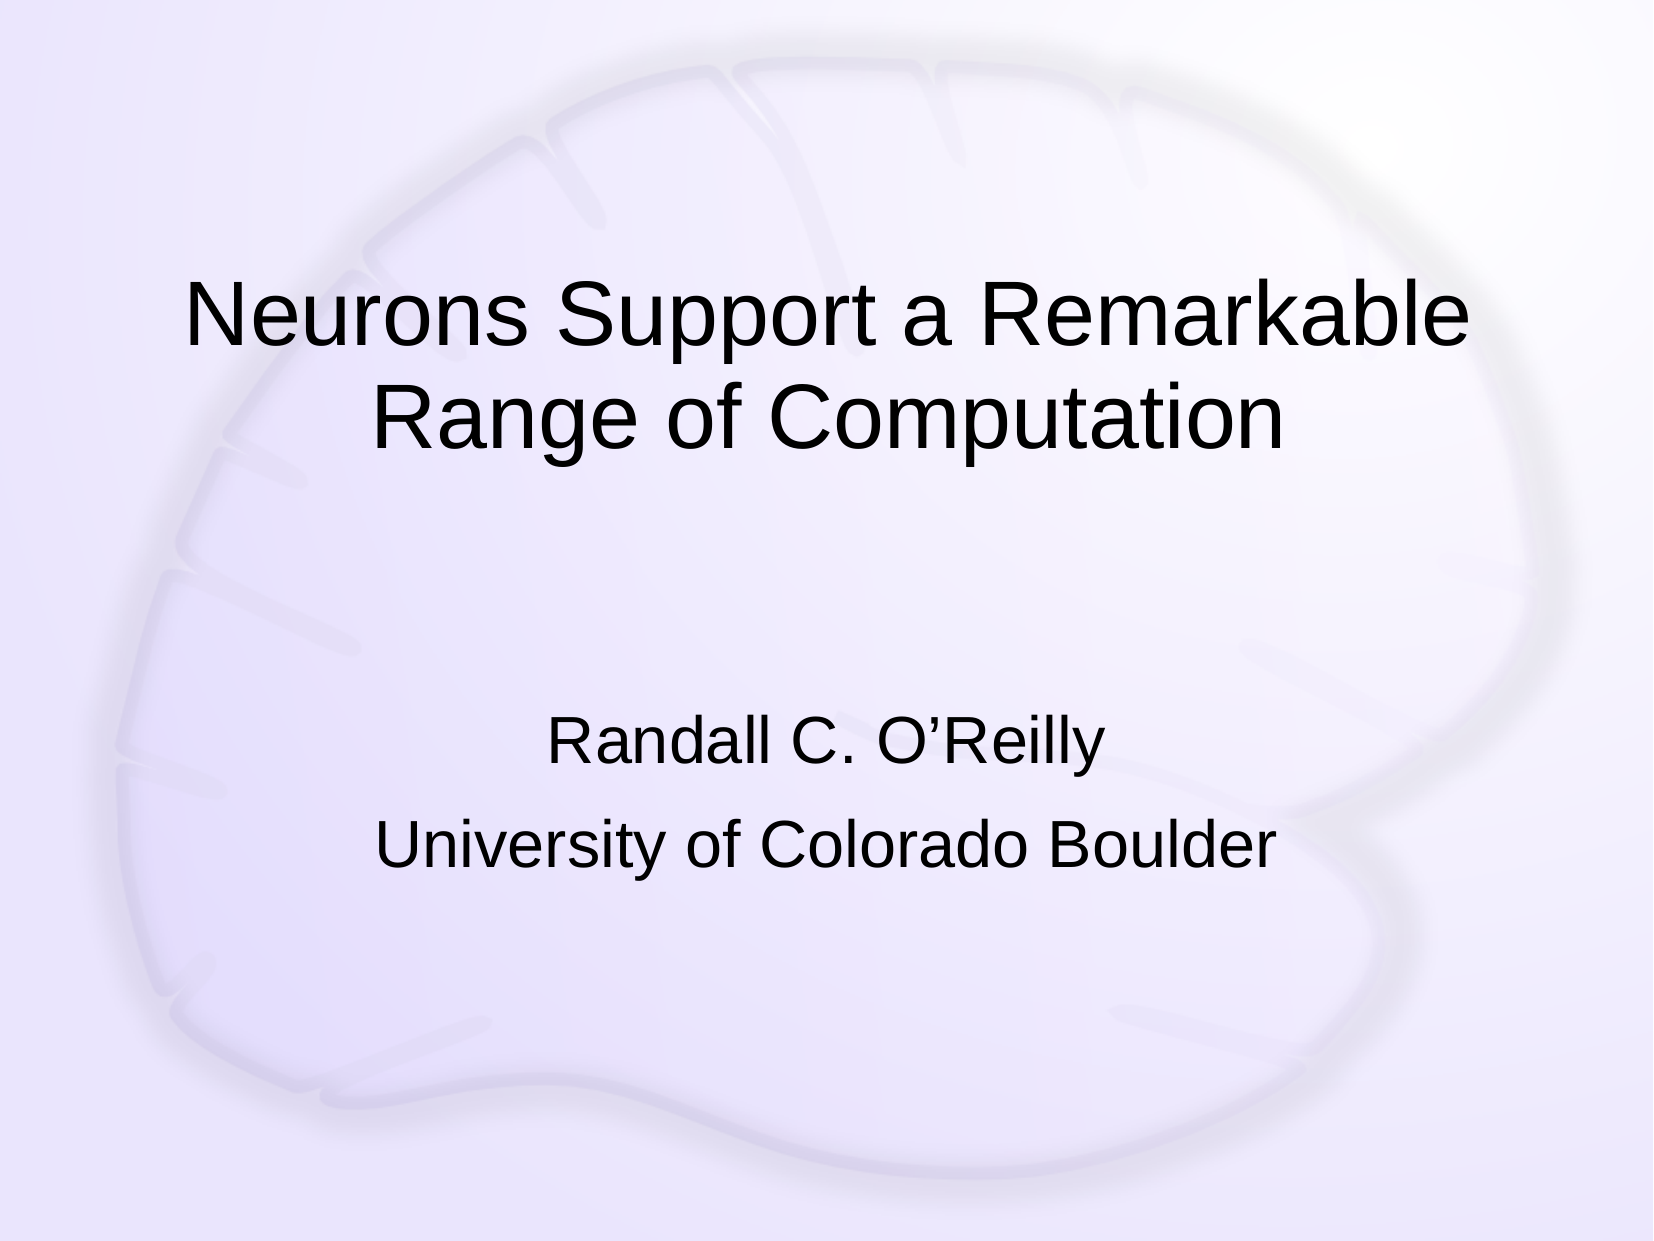

# Neurons Support a Remarkable Range of Computation
Randall C. O’Reilly
University of Colorado Boulder